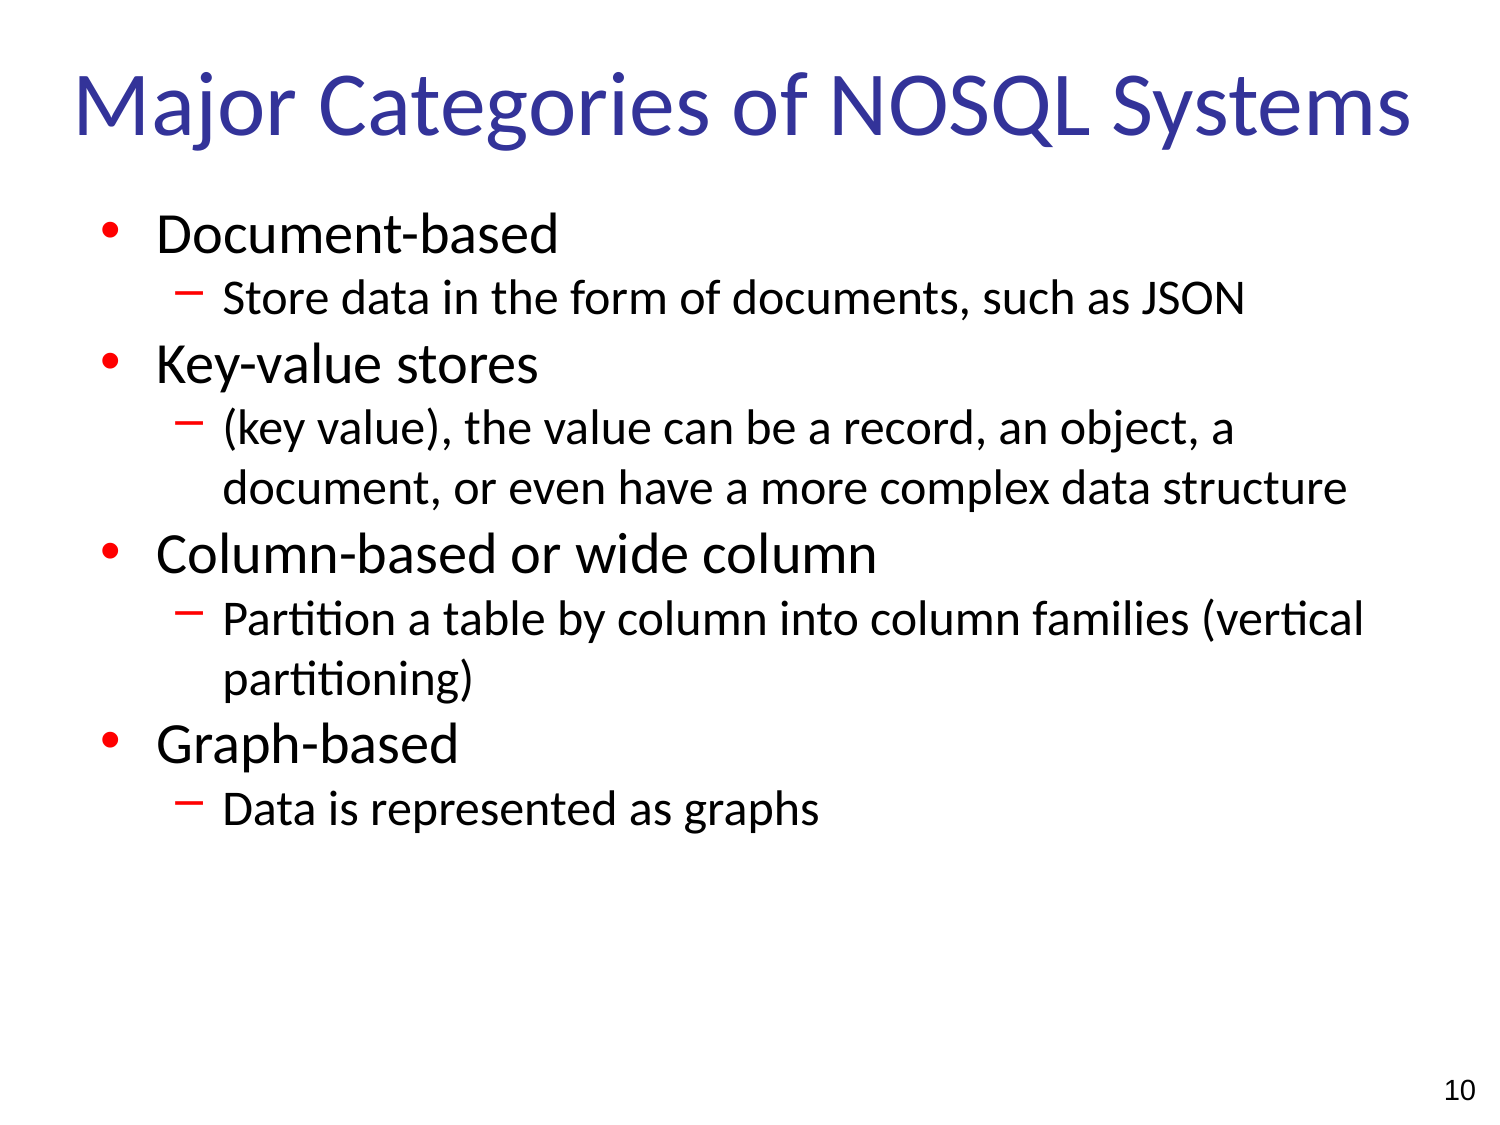

# Major Categories of NOSQL Systems
Document-based
Store data in the form of documents, such as JSON
Key-value stores
(key value), the value can be a record, an object, a document, or even have a more complex data structure
Column-based or wide column
Partition a table by column into column families (vertical partitioning)
Graph-based
Data is represented as graphs
10